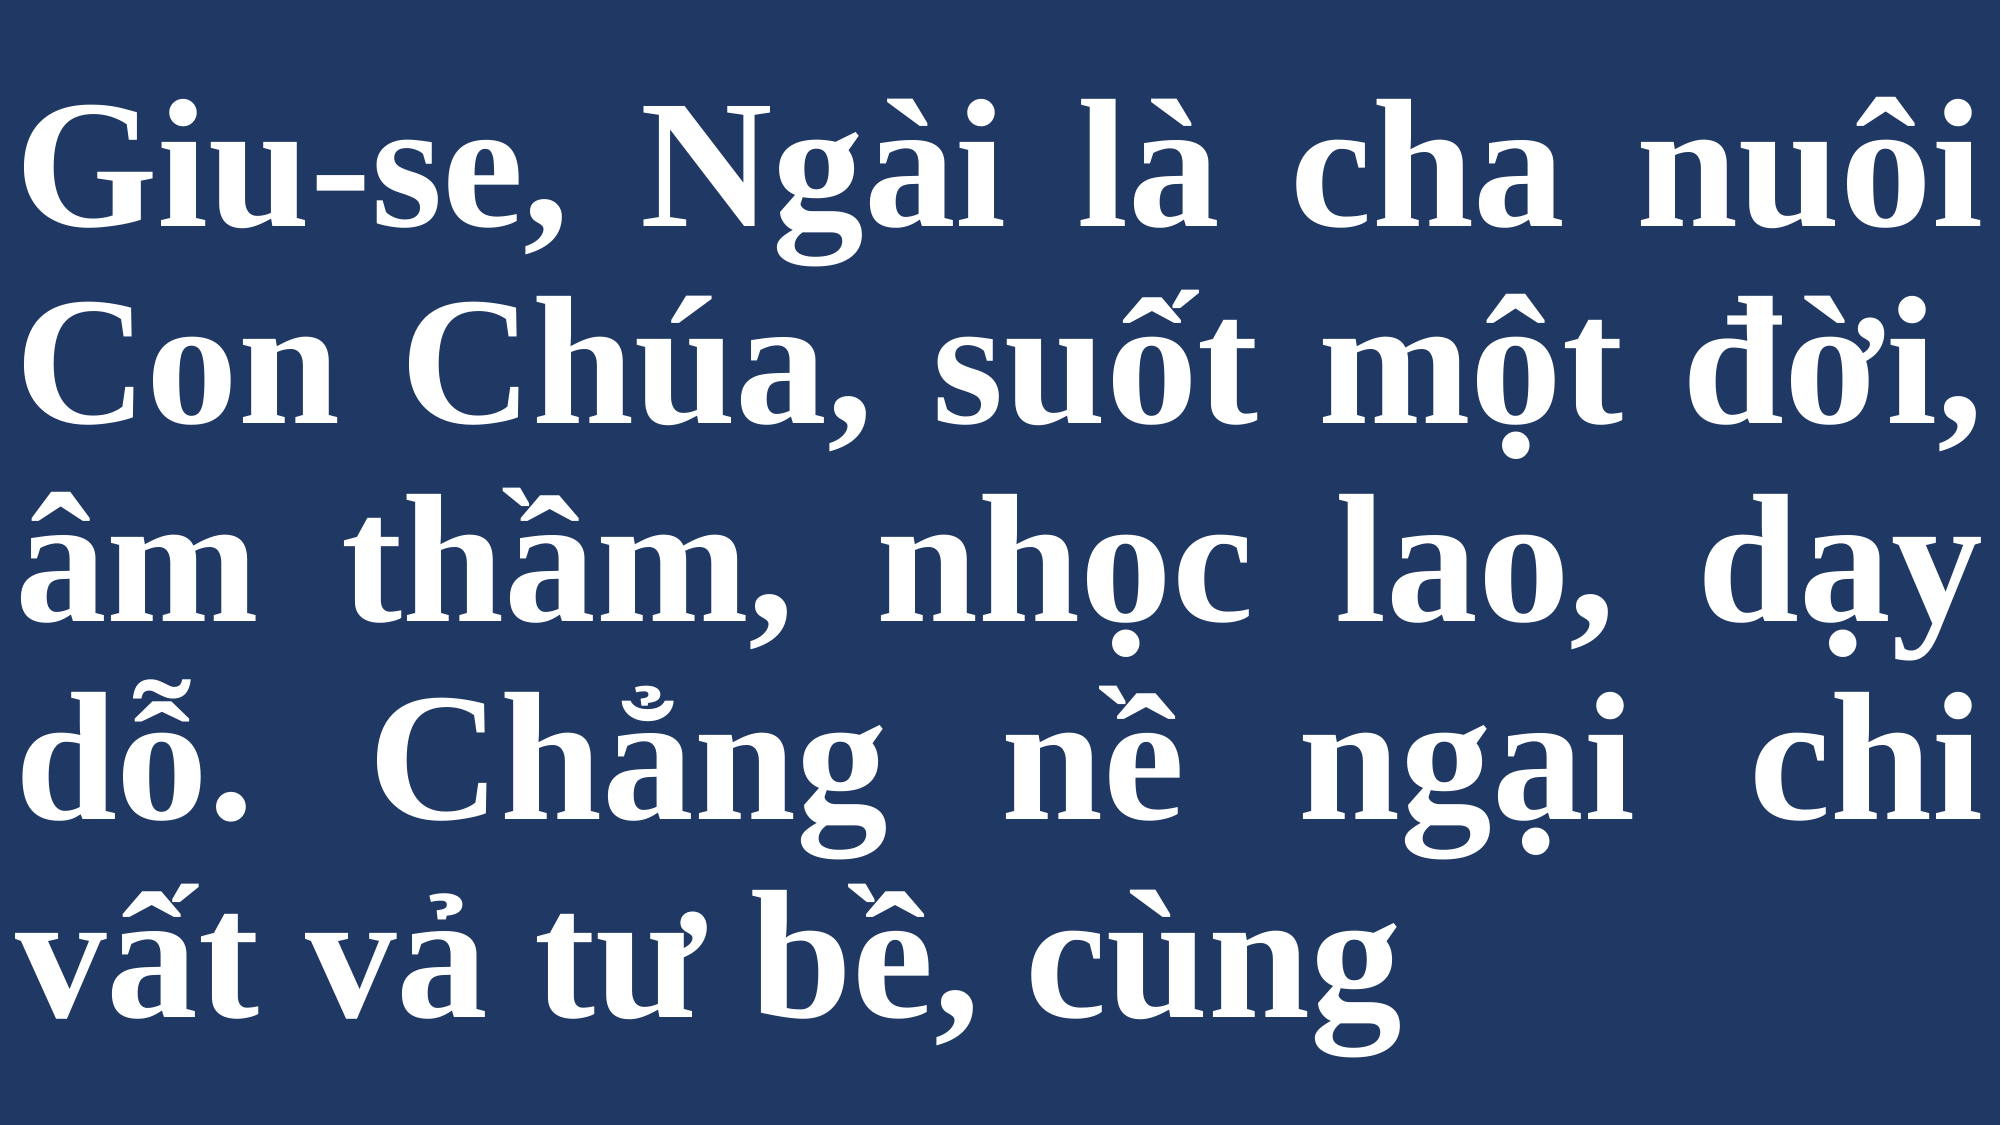

# Giu-se, Ngài là cha nuôi Con Chúa, suốt một đời, âm thầm, nhọc lao, dạy dỗ. Chẳng nề ngại chi vất vả tư bề, cùng